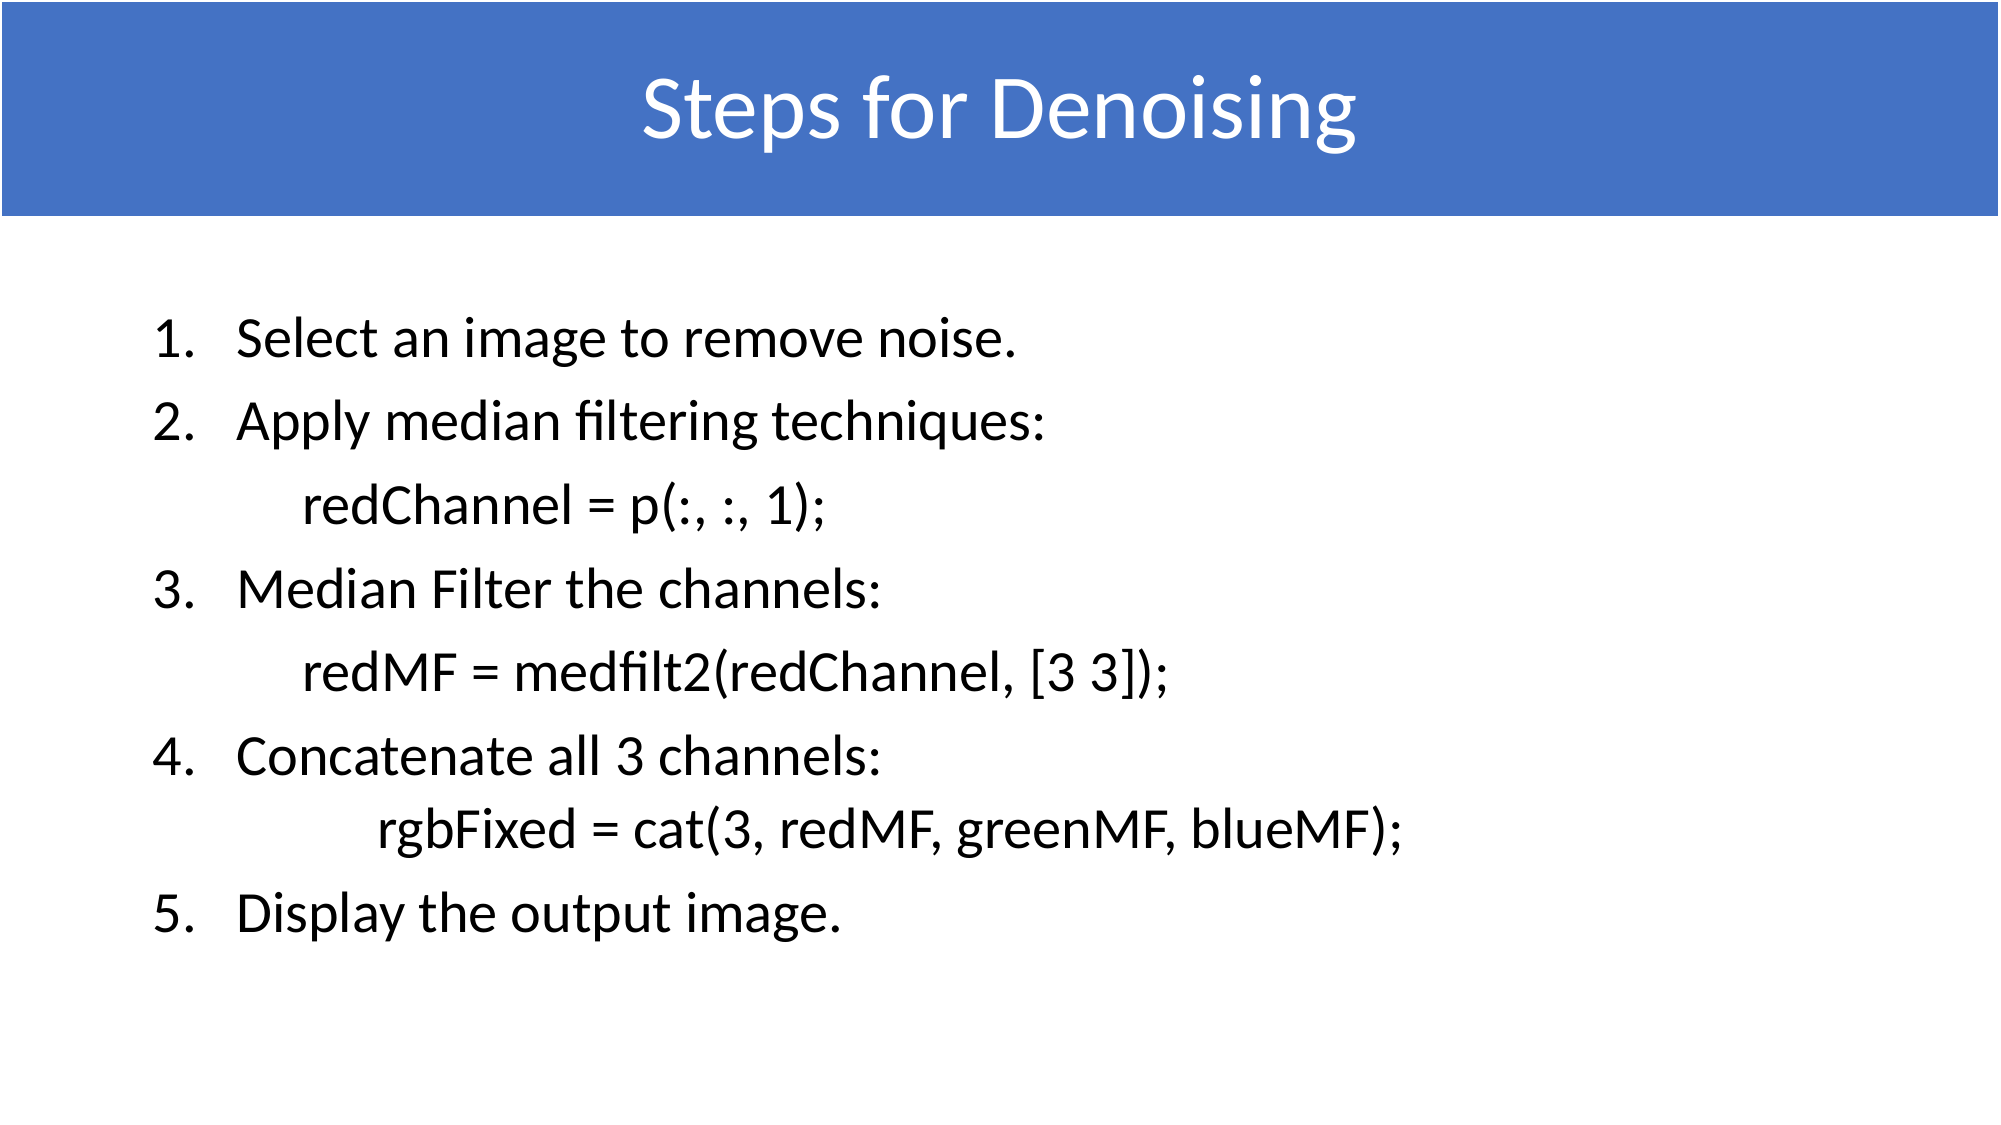

# Steps for Denoising
Select an image to remove noise.
Apply median filtering techniques:
	redChannel = p(:, :, 1);
Median Filter the channels:
	redMF = medfilt2(redChannel, [3 3]);
Concatenate all 3 channels:
	rgbFixed = cat(3, redMF, greenMF, blueMF);
Display the output image.